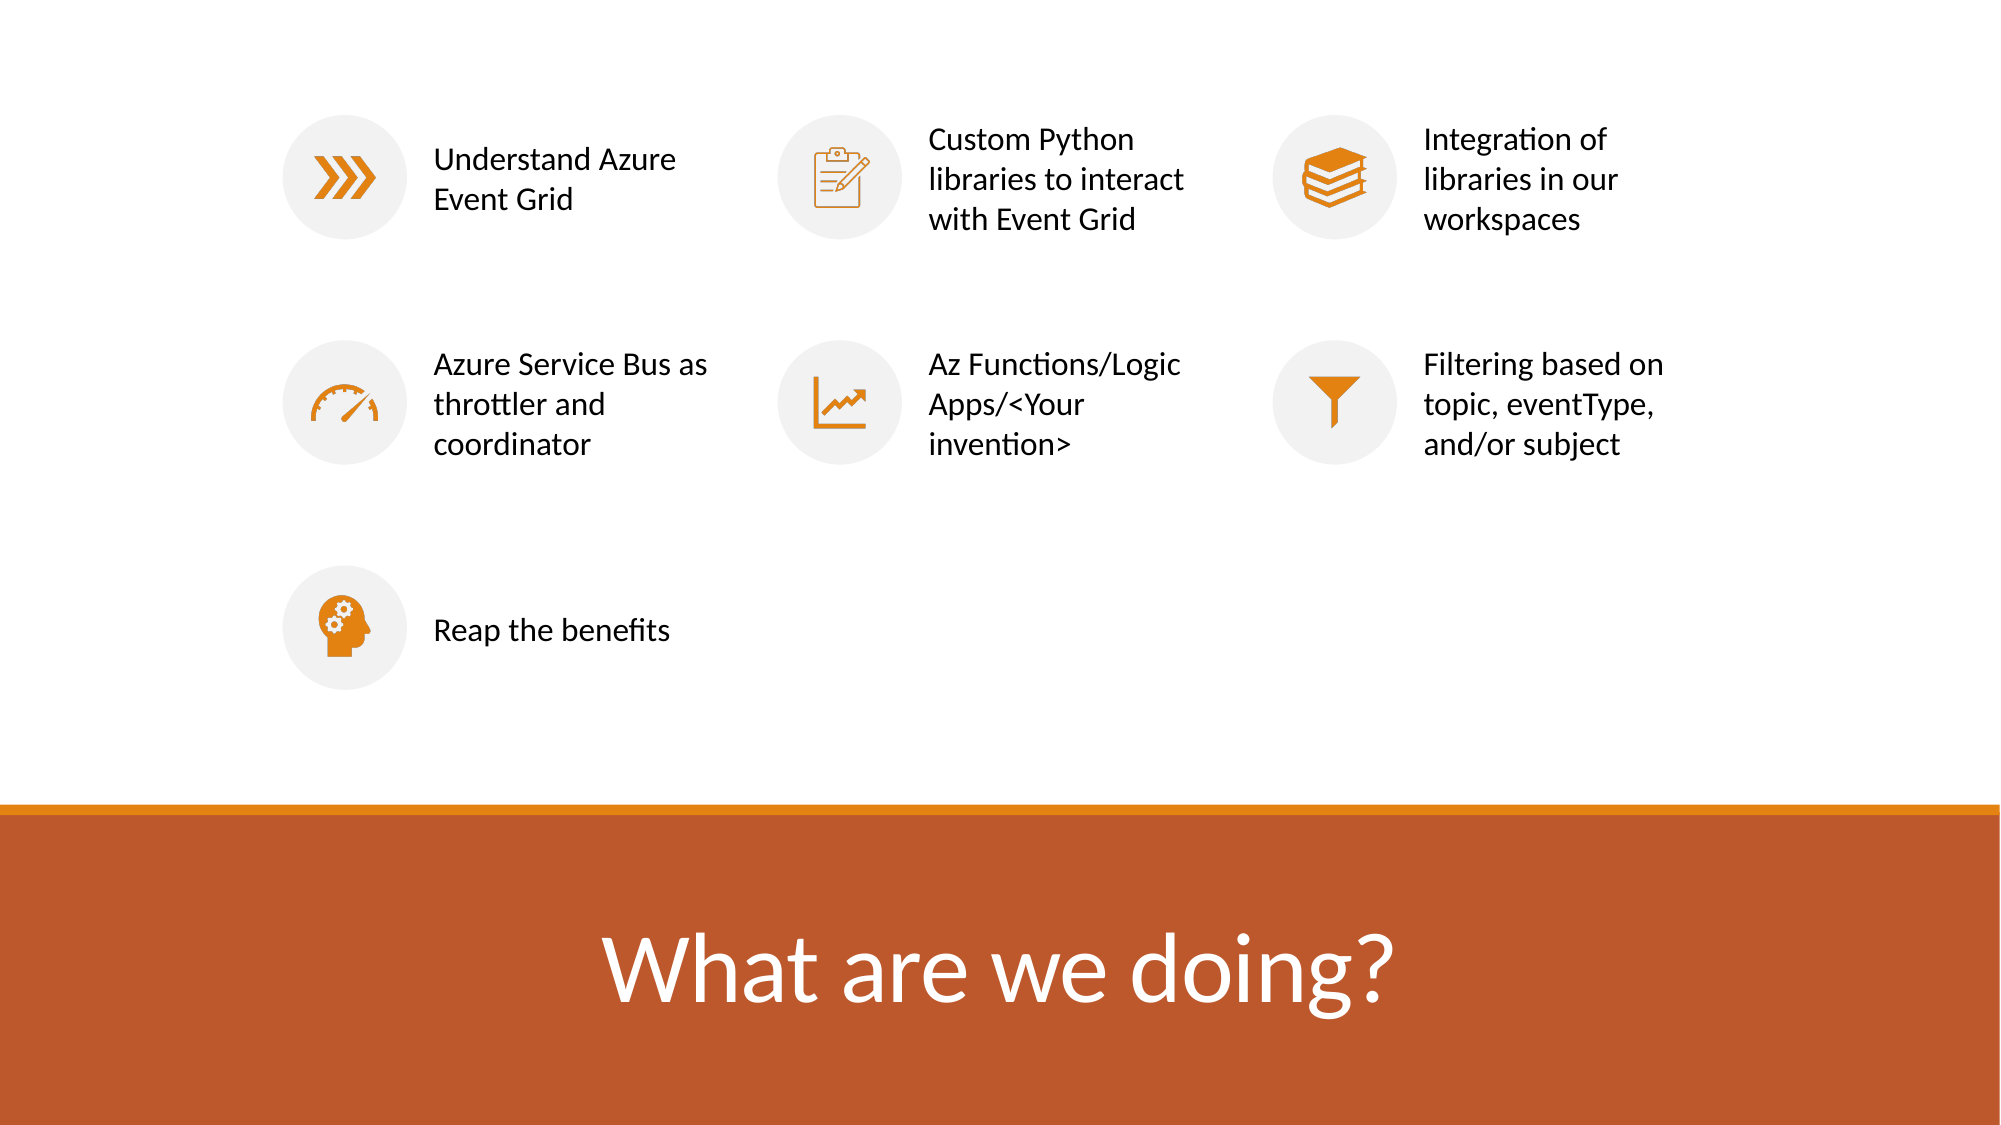

Understand Azure Event Grid
Custom Python libraries to interact with Event Grid
Integration of libraries in our workspaces
Azure Service Bus as throttler and coordinator
Az Functions/Logic Apps/<Your invention>
Filtering based on topic, eventType, and/or subject
Reap the benefits

# What are we doing?